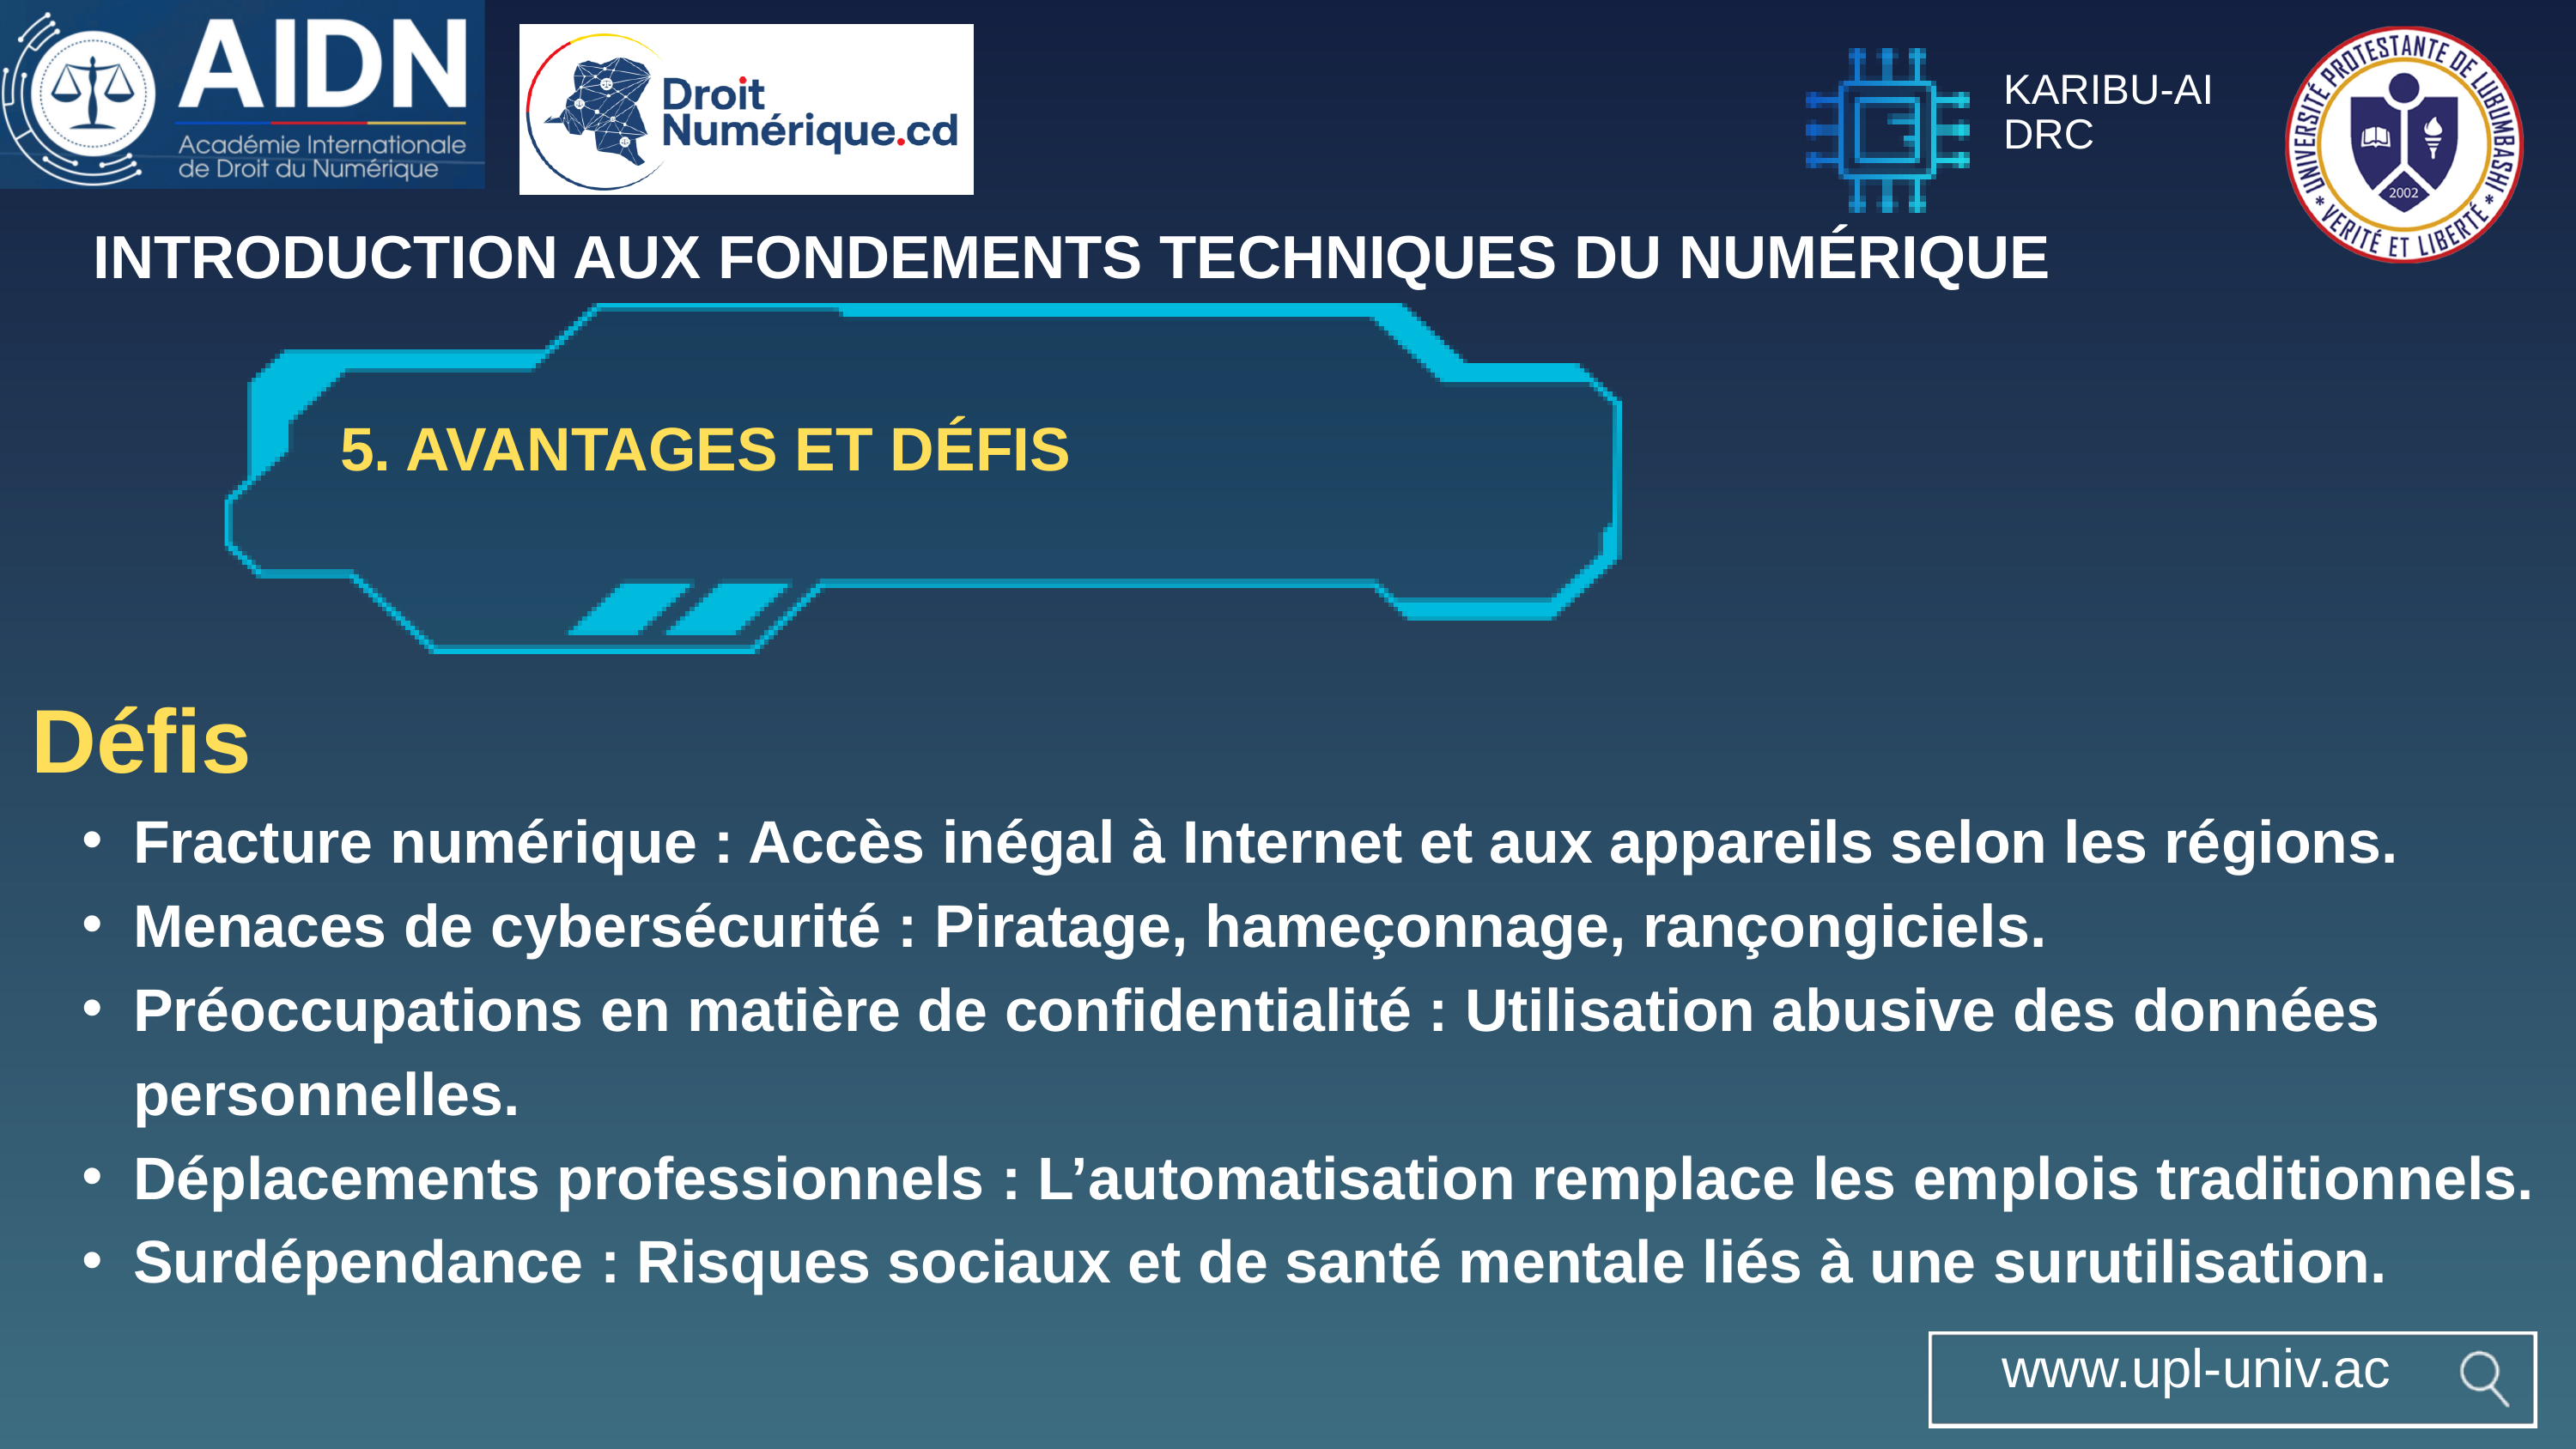

KARIBU-AI
DRC
INTRODUCTION AUX FONDEMENTS TECHNIQUES DU NUMÉRIQUE

5. AVANTAGES ET DÉFIS
Défis
Fracture numérique : Accès inégal à Internet et aux appareils selon les régions.
Menaces de cybersécurité : Piratage, hameçonnage, rançongiciels.
Préoccupations en matière de confidentialité : Utilisation abusive des données personnelles.
Déplacements professionnels : L’automatisation remplace les emplois traditionnels.
Surdépendance : Risques sociaux et de santé mentale liés à une surutilisation.

www.upl-univ.ac